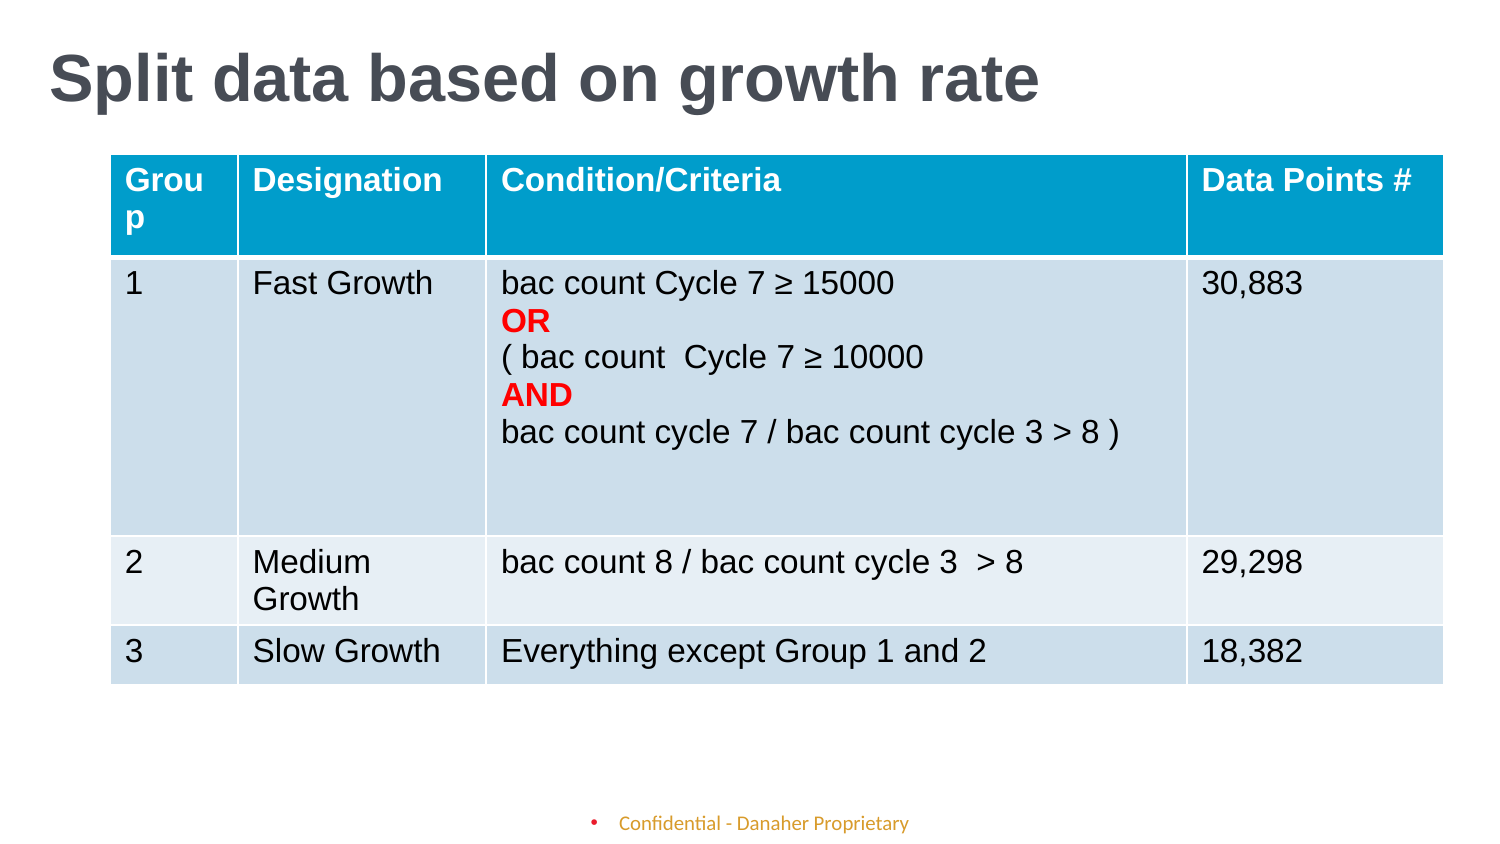

# Split data based on growth rate
| Group | Designation | Condition/Criteria | Data Points # |
| --- | --- | --- | --- |
| 1 | Fast Growth | bac count Cycle 7 ≥ 15000 OR ( bac count Cycle 7 ≥ 10000 AND bac count cycle 7 / bac count cycle 3 > 8 ) | 30,883 |
| 2 | Medium Growth | bac count 8 / bac count cycle 3 > 8 | 29,298 |
| 3 | Slow Growth | Everything except Group 1 and 2 | 18,382 |
22